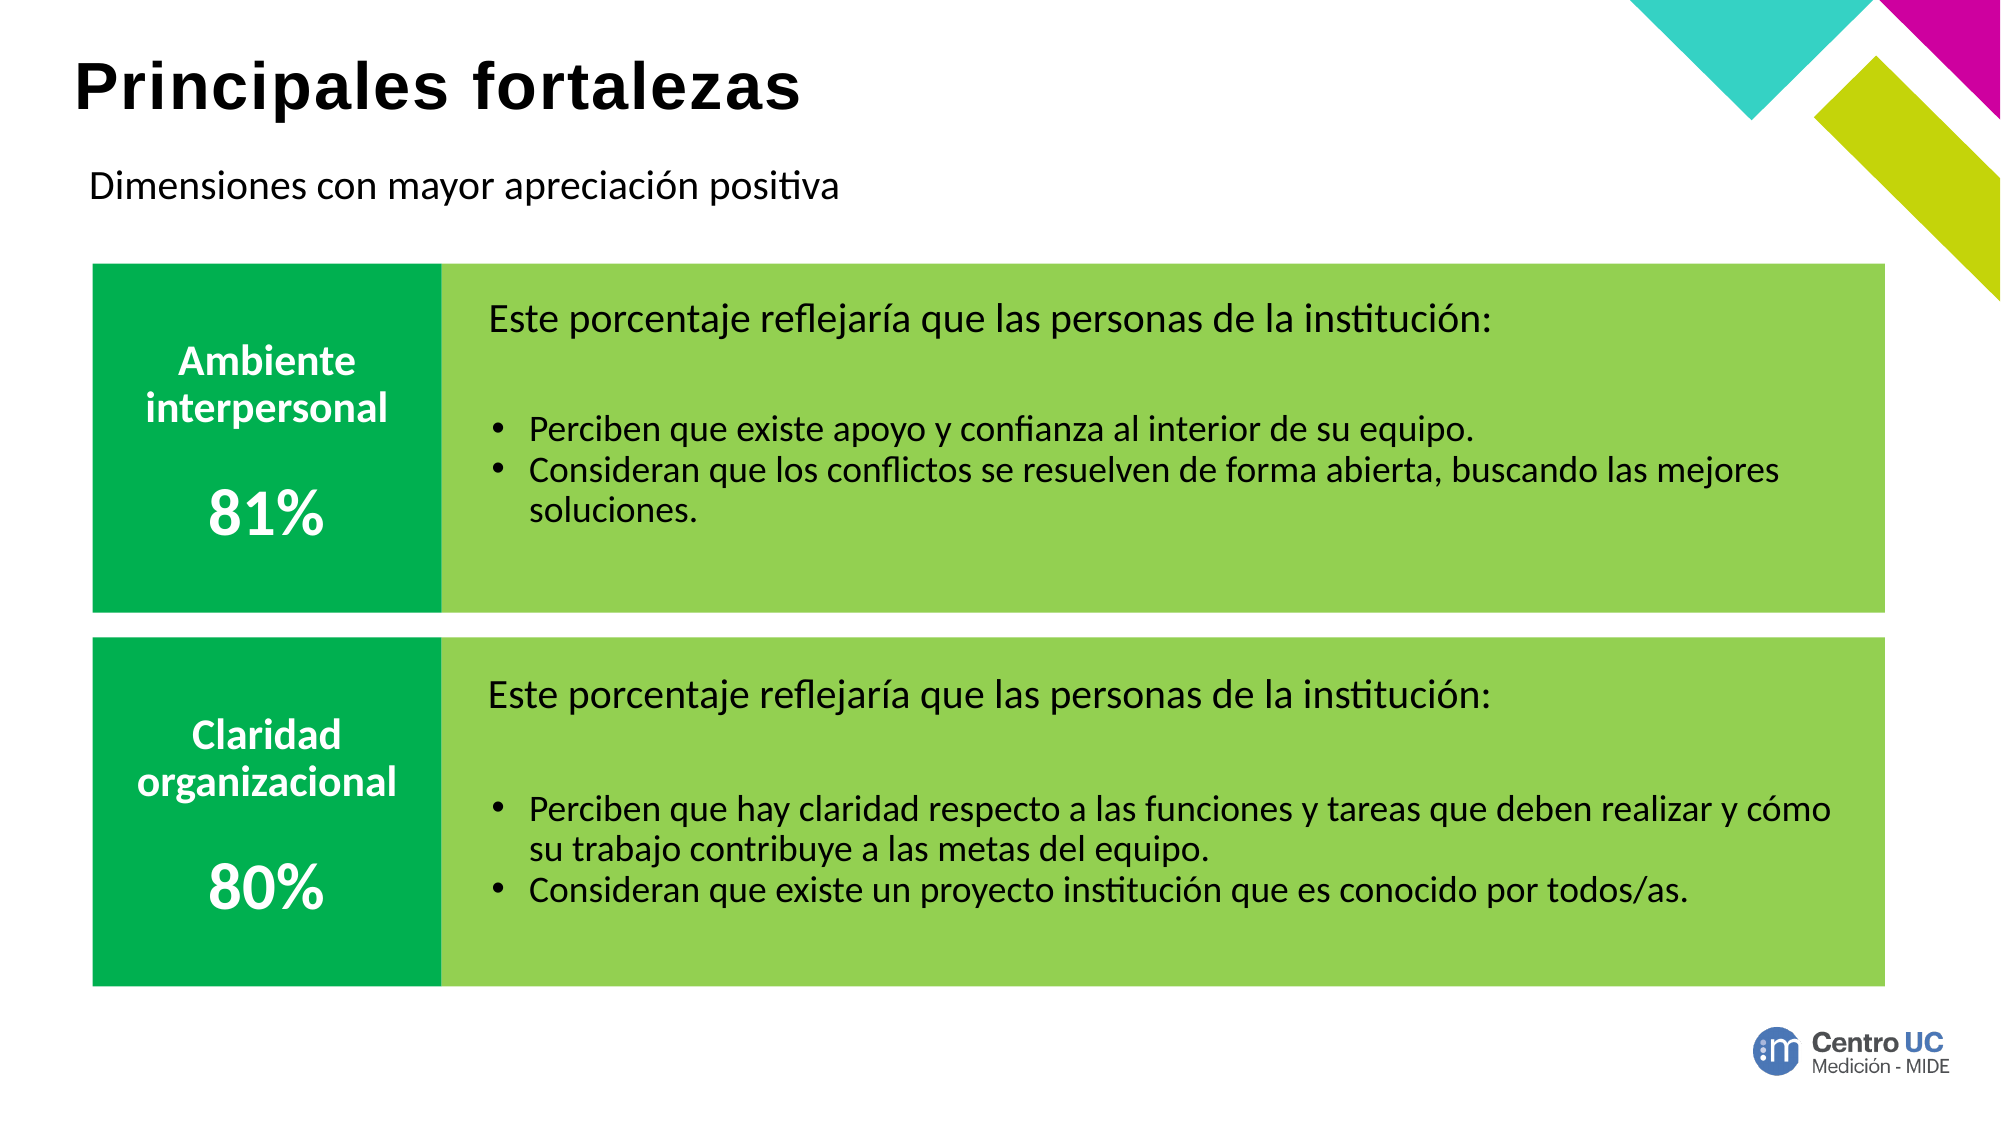

# Principales fortalezas
Dimensiones con mayor apreciación positiva
Este porcentaje reflejaría que las personas de la institución:
Ambiente interpersonal
Perciben que existe apoyo y confianza al interior de su equipo.
Consideran que los conflictos se resuelven de forma abierta, buscando las mejores soluciones.
81%
Este porcentaje reflejaría que las personas de la institución:
Claridad organizacional
Perciben que hay claridad respecto a las funciones y tareas que deben realizar y cómo su trabajo contribuye a las metas del equipo.
Consideran que existe un proyecto institución que es conocido por todos/as.
80%